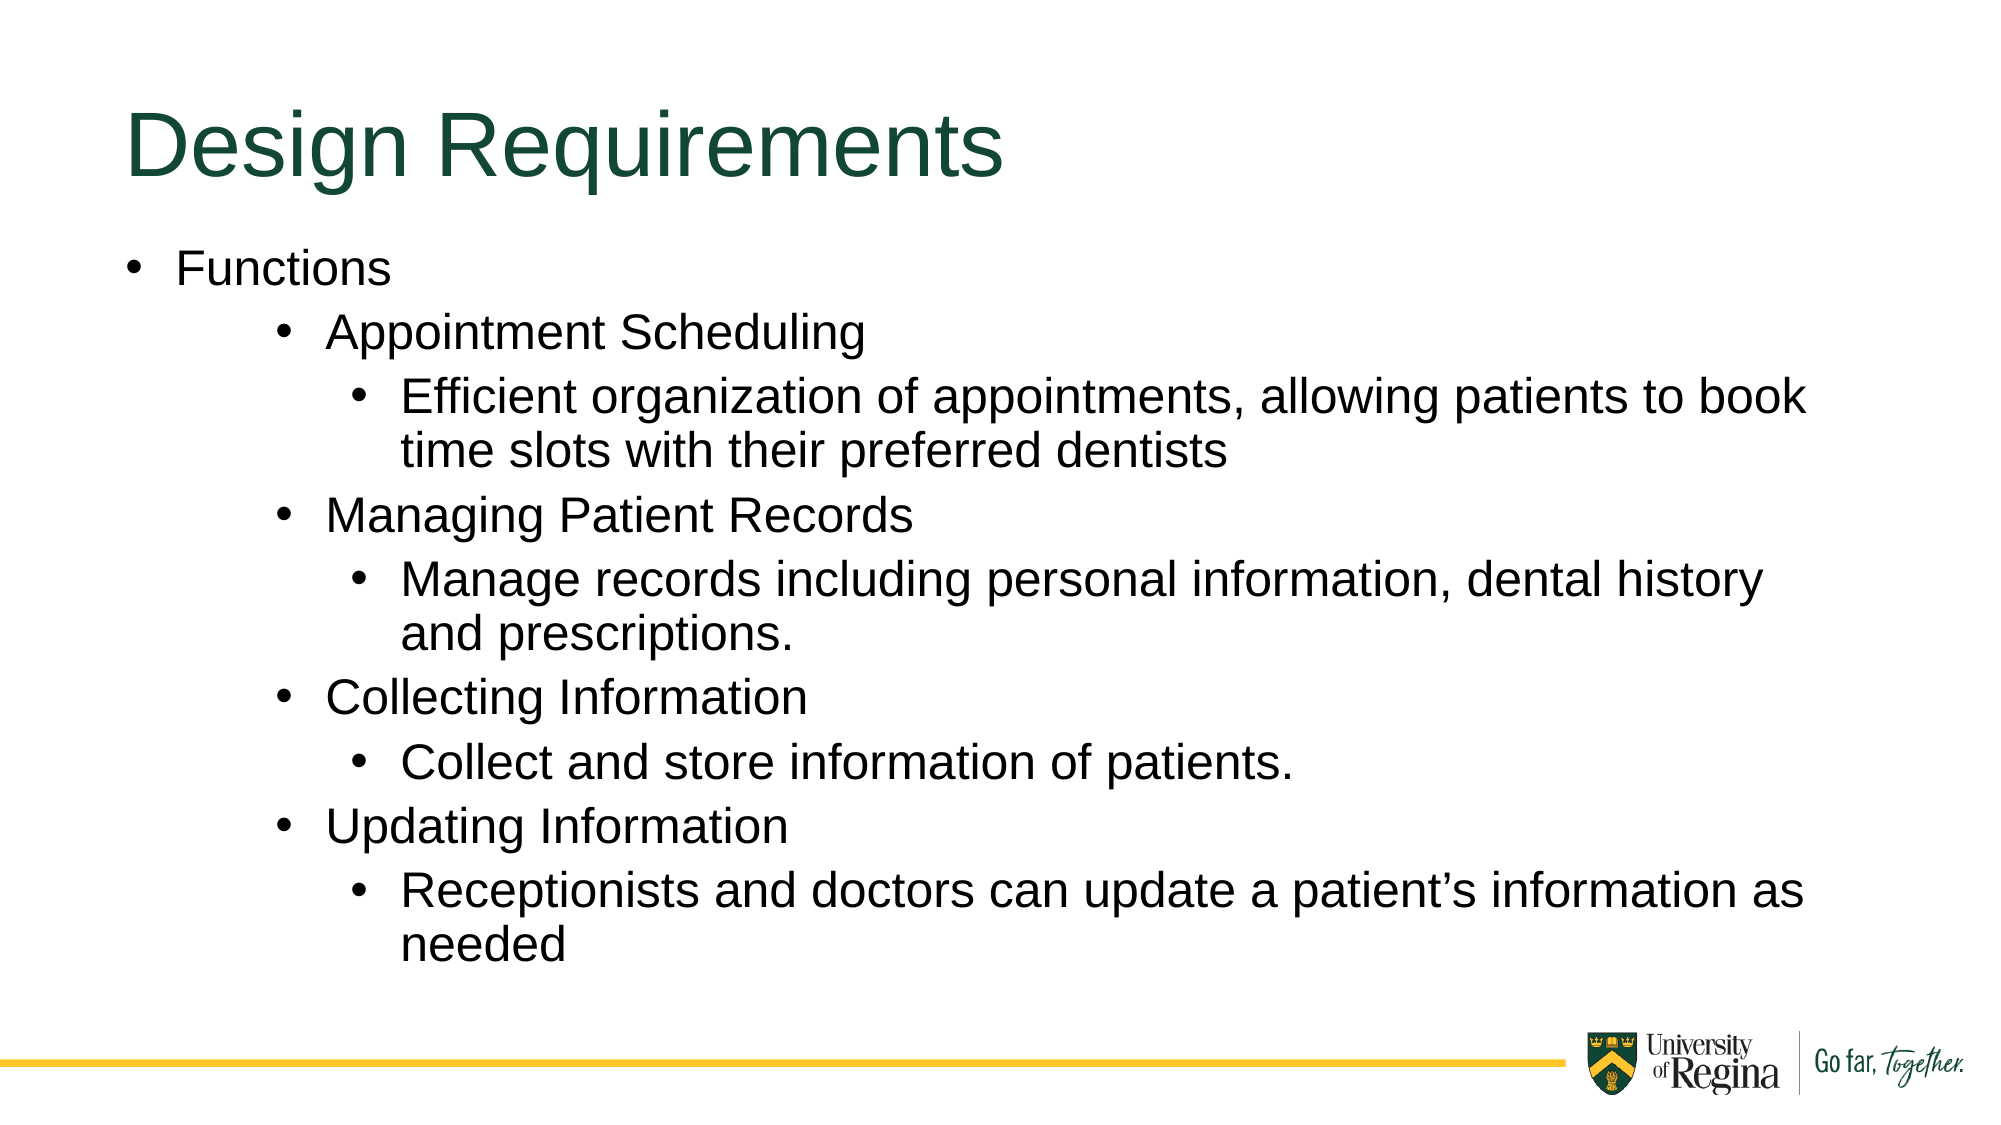

Design Requirements
Functions
Appointment Scheduling
Efficient organization of appointments, allowing patients to book time slots with their preferred dentists
Managing Patient Records
Manage records including personal information, dental history and prescriptions.
Collecting Information
Collect and store information of patients.
Updating Information
Receptionists and doctors can update a patient’s information as needed